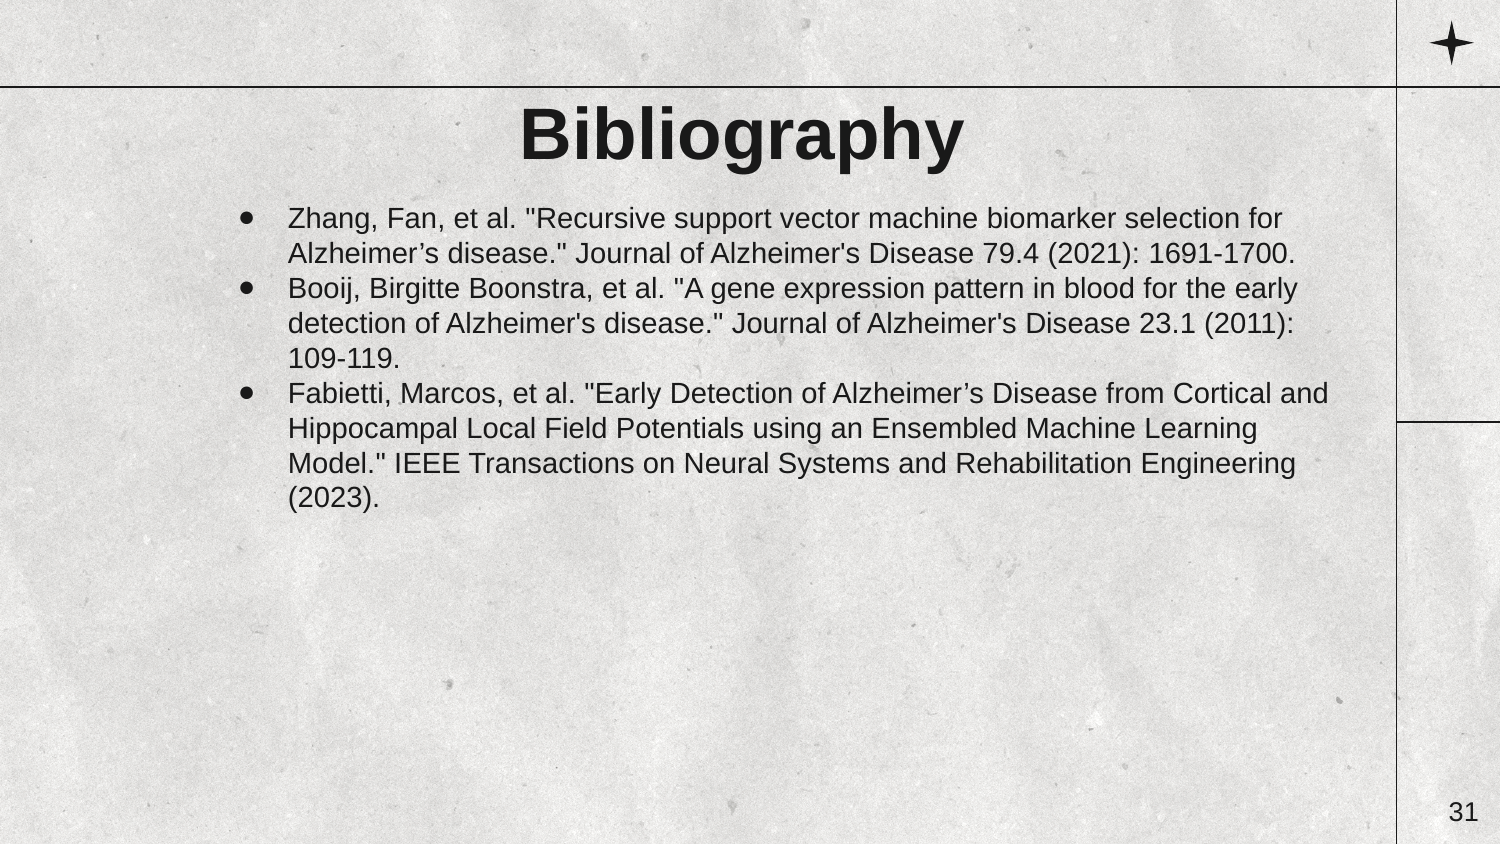

# Bibliography
Zhang, Fan, et al. "Recursive support vector machine biomarker selection for Alzheimer’s disease." Journal of Alzheimer's Disease 79.4 (2021): 1691-1700.
Booij, Birgitte Boonstra, et al. "A gene expression pattern in blood for the early detection of Alzheimer's disease." Journal of Alzheimer's Disease 23.1 (2011): 109-119.
Fabietti, Marcos, et al. "Early Detection of Alzheimer’s Disease from Cortical and Hippocampal Local Field Potentials using an Ensembled Machine Learning Model." IEEE Transactions on Neural Systems and Rehabilitation Engineering (2023).
31